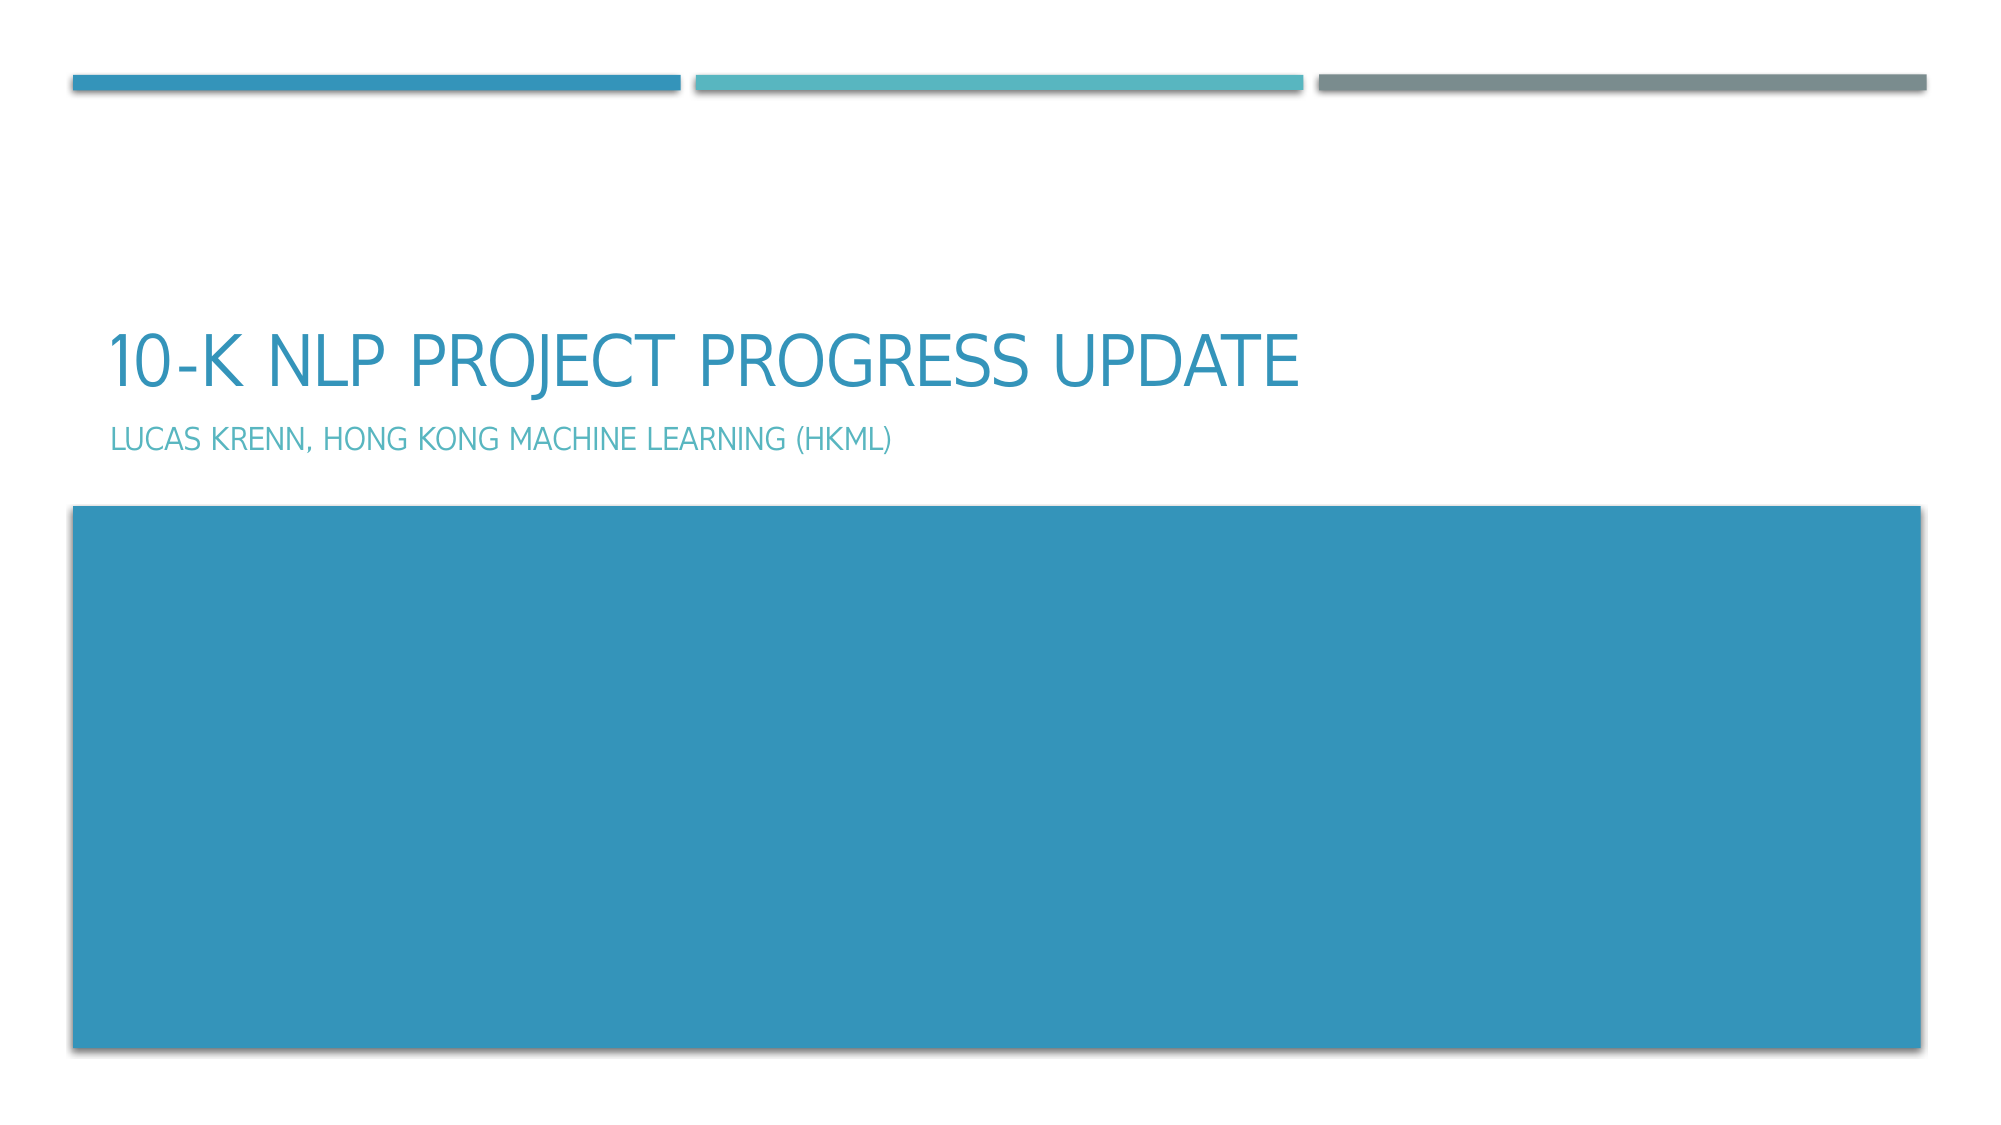

# 10-k NLP Project progress update
Lucas krenn, hong kong machine learning (hkml)